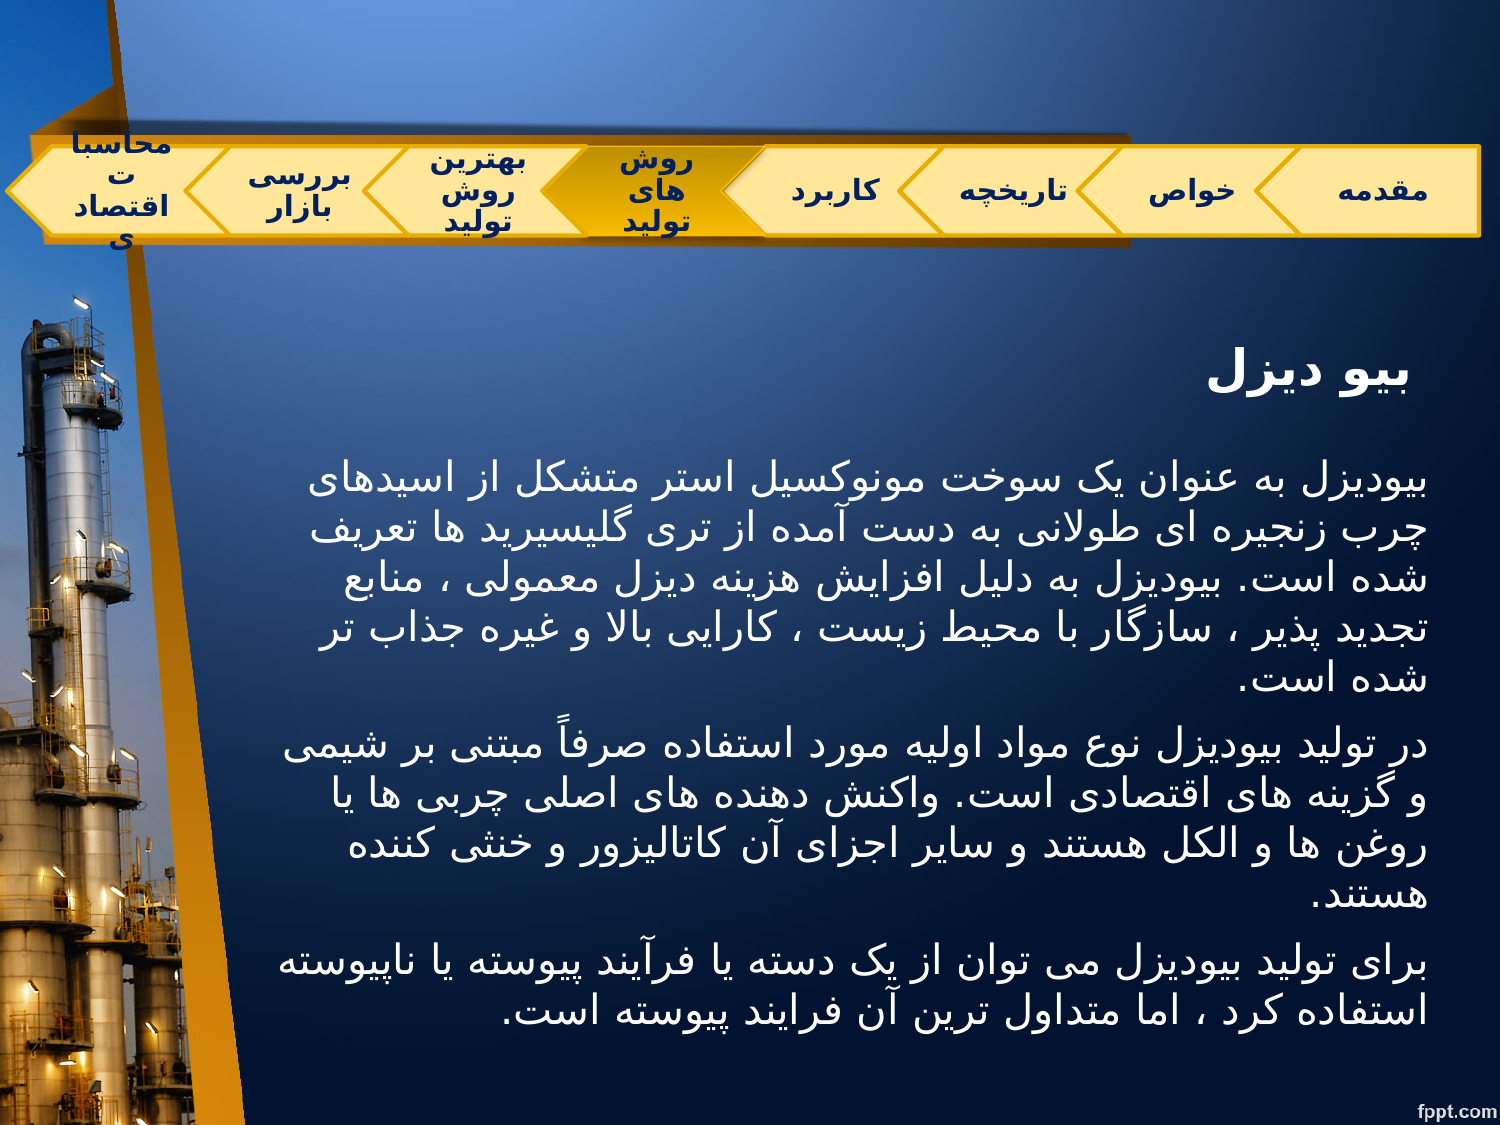

مقدمه
خواص
تاریخچه
کاربرد
روش های تولید
بهترین روش تولید
بررسی بازار
محاسبات اقتصادی
 بیو دیزل

بیودیزل به عنوان یک سوخت مونوکسیل استر متشکل از اسیدهای چرب زنجیره ای طولانی به دست آمده از تری گلیسیرید ها تعریف شده است. بیودیزل به دلیل افزایش هزینه دیزل معمولی ، منابع تجدید پذیر ، سازگار با محیط زیست ، کارایی بالا و غیره جذاب تر شده است.
در تولید بیودیزل نوع مواد اولیه مورد استفاده صرفاً مبتنی بر شیمی و گزینه های اقتصادی است. واکنش دهنده های اصلی چربی ها یا روغن ها و الکل هستند و سایر اجزای آن کاتالیزور و خنثی کننده هستند.
برای تولید بیودیزل می توان از یک دسته یا فرآیند پیوسته یا ناپیوسته استفاده کرد ، اما متداول ترین آن فرایند پیوسته است.